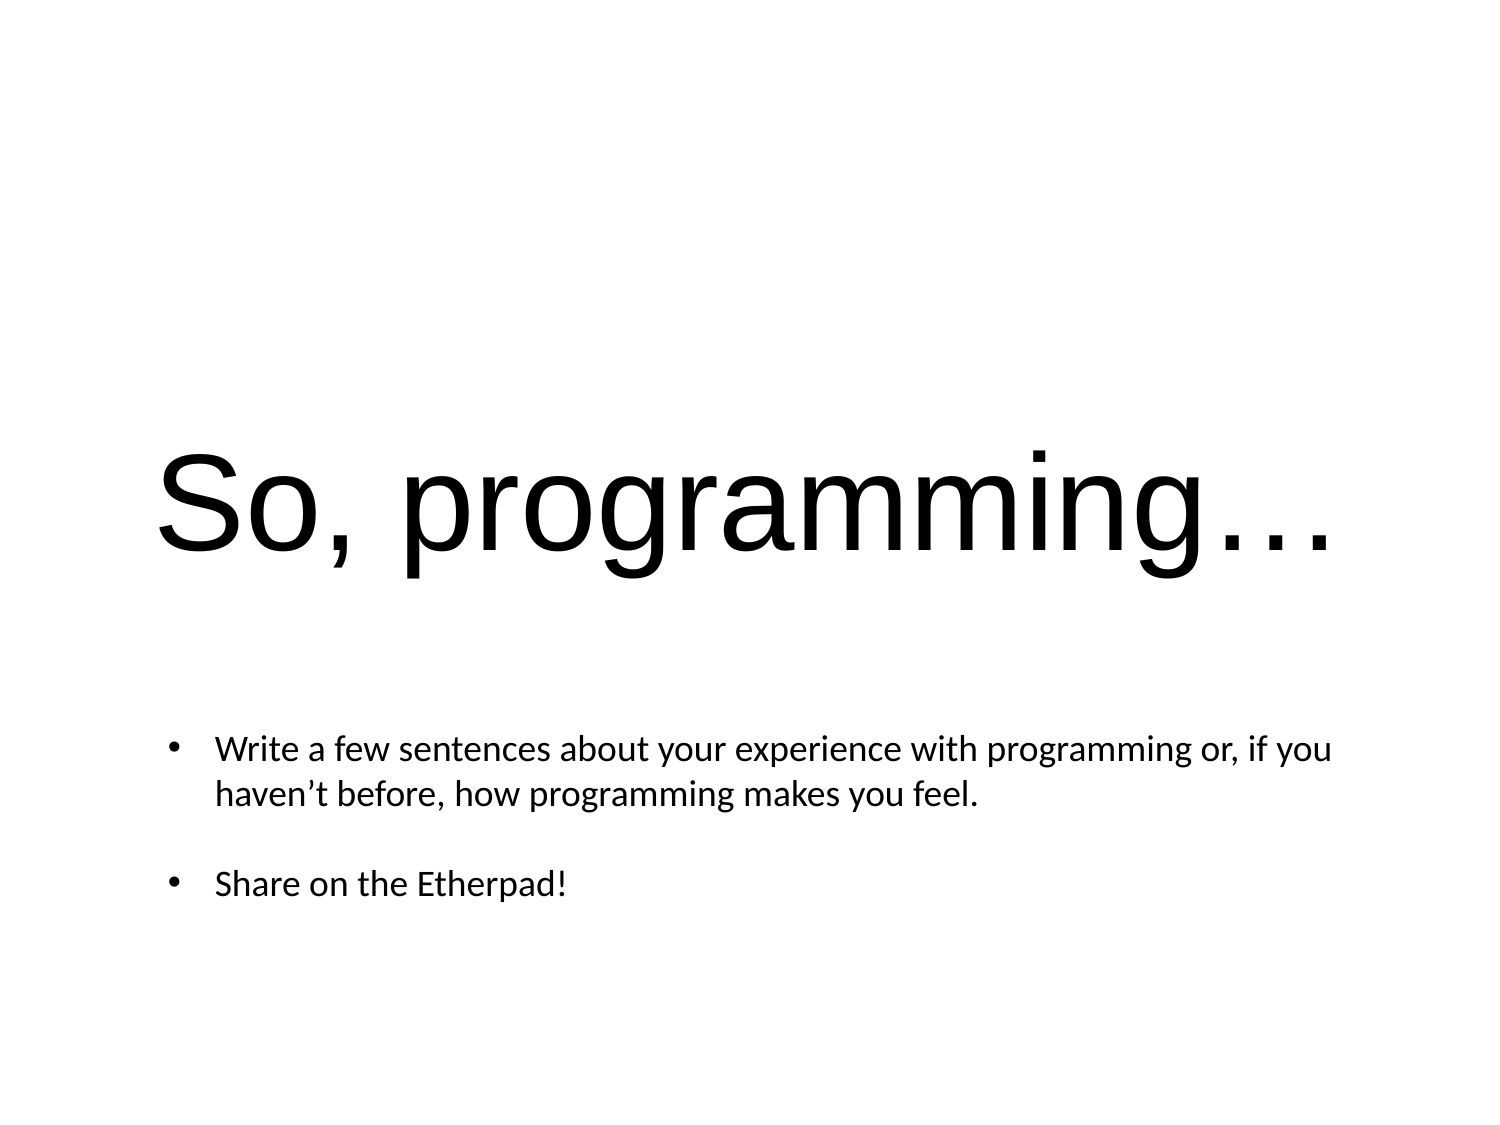

# So, programming…
Write a few sentences about your experience with programming or, if you haven’t before, how programming makes you feel.

Share on the Etherpad!